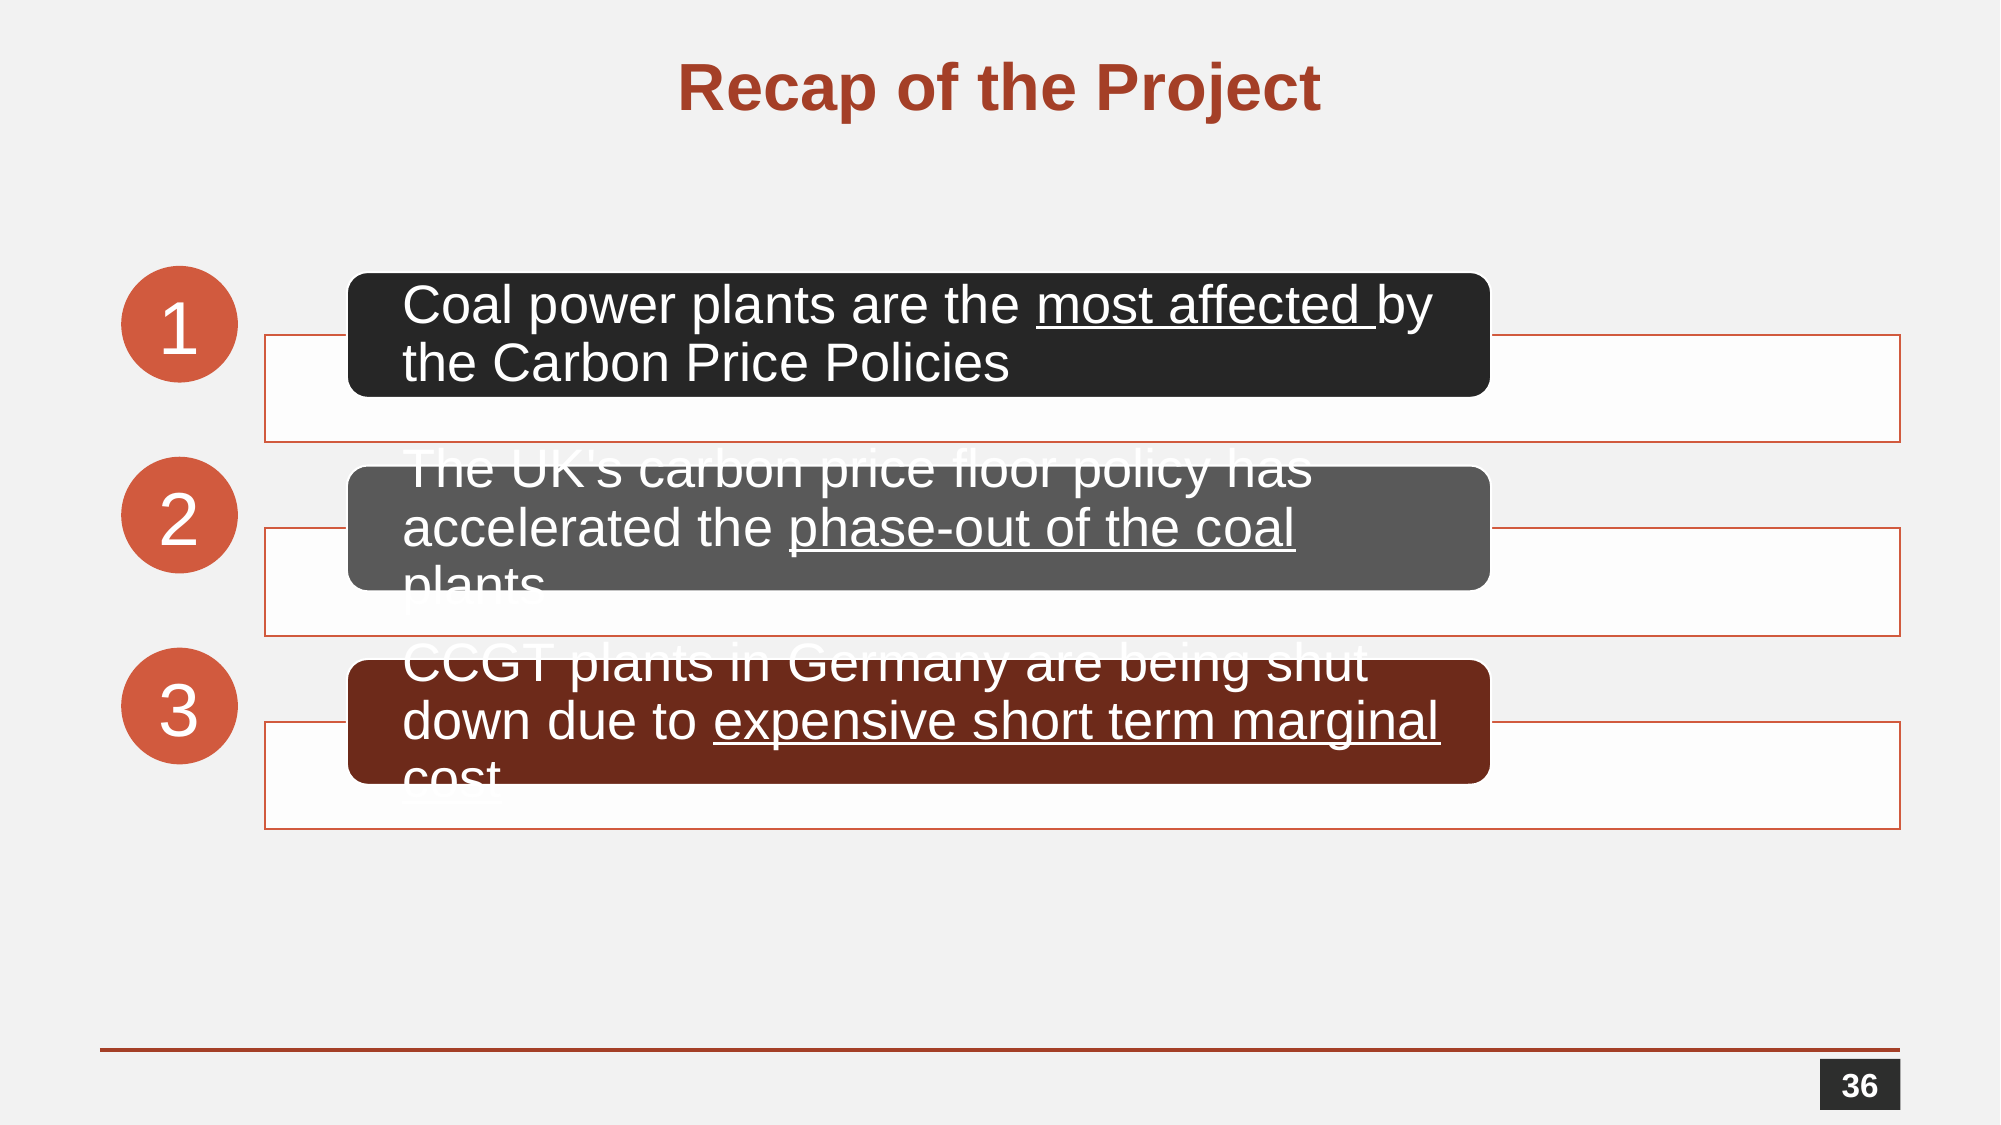

# Recap of the Project
Coal power plants are the most affected by the Carbon Price Policies
The UK's carbon price floor policy has accelerated the phase-out of the coal plants
CCGT plants in Germany are being shut down due to expensive short term marginal cost
1
2
3
36